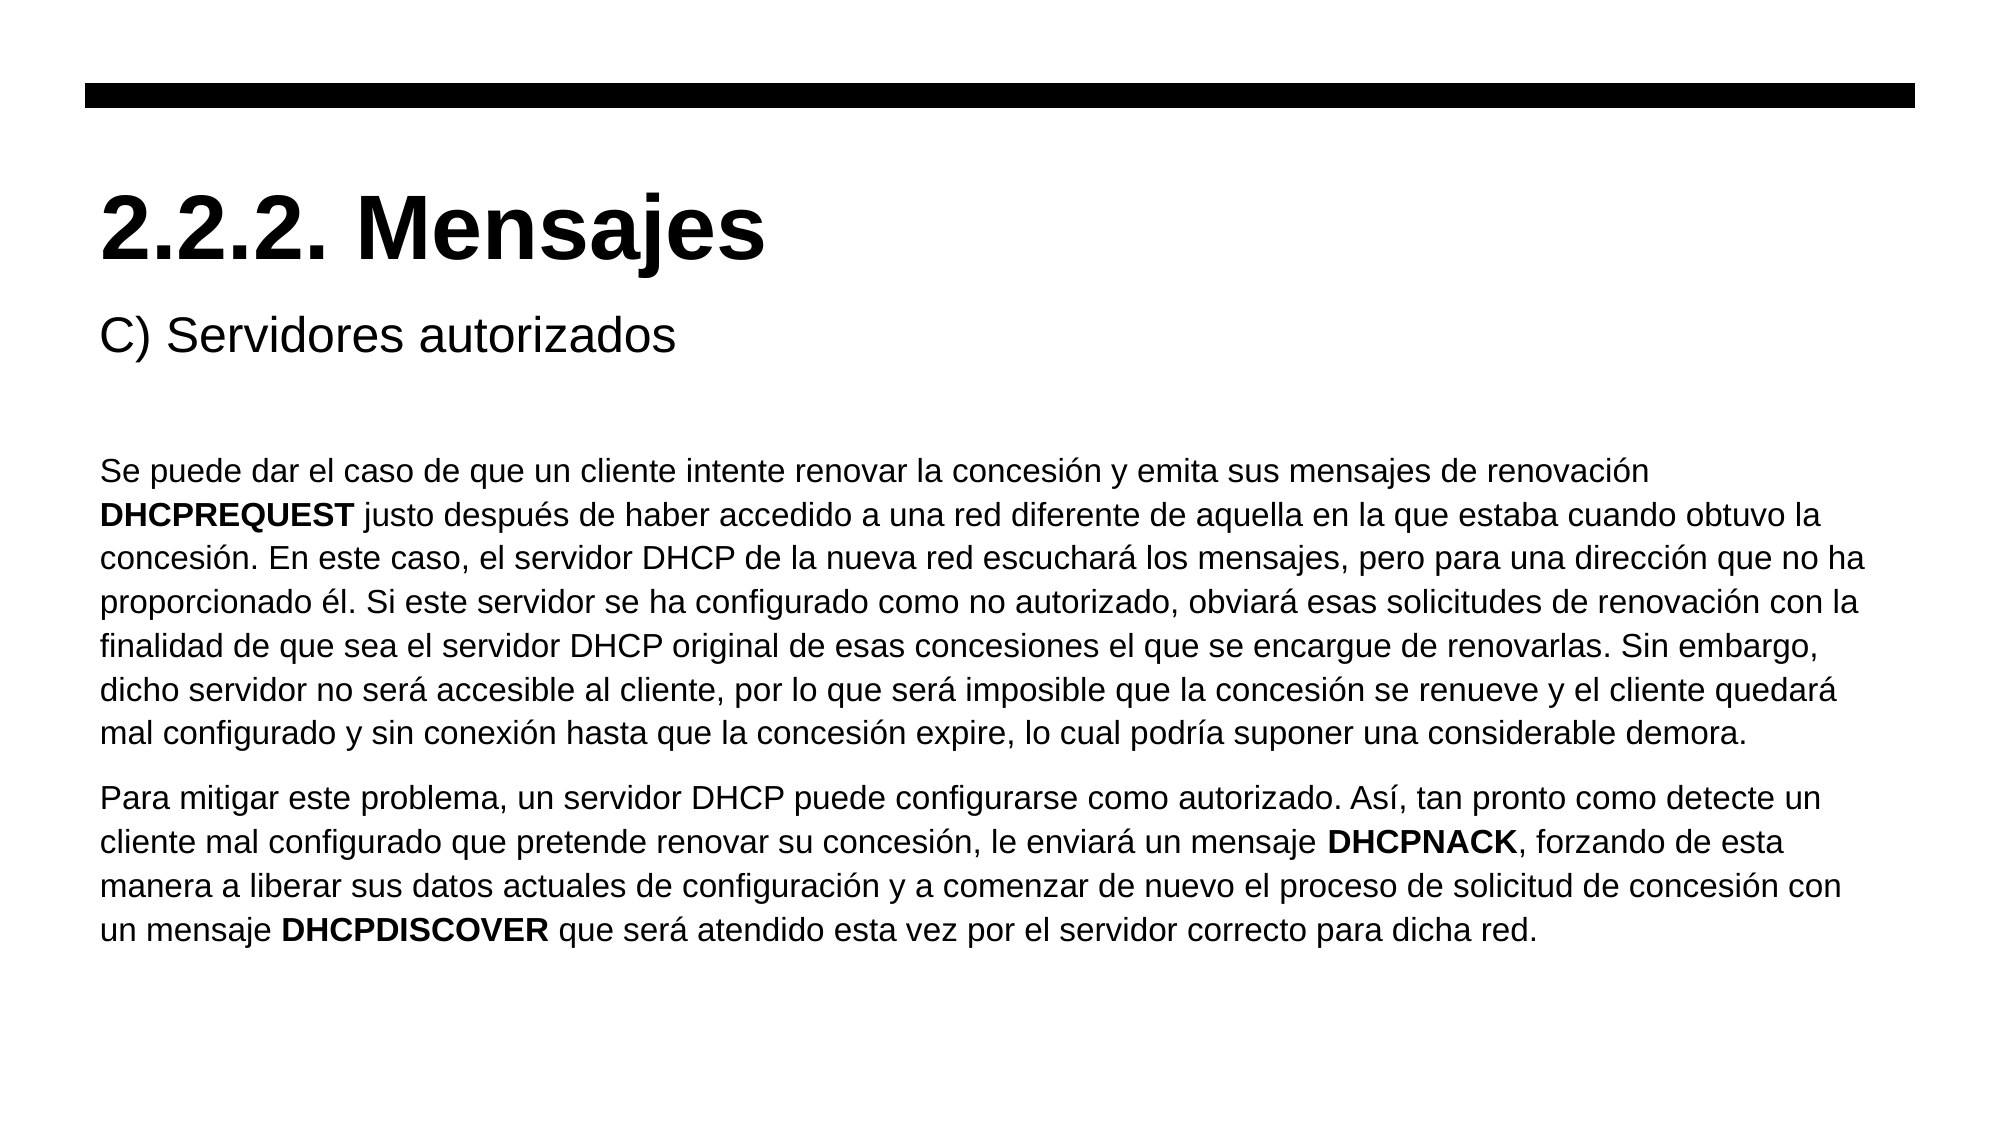

# 2.2.2. Mensajes
C) Servidores autorizados
Se puede dar el caso de que un cliente intente renovar la concesión y emita sus mensajes de renovación DHCPREQUEST justo después de haber accedido a una red diferente de aquella en la que estaba cuando obtuvo la concesión. En este caso, el servidor DHCP de la nueva red escuchará los mensajes, pero para una dirección que no ha proporcionado él. Si este servidor se ha configurado como no autorizado, obviará esas solicitudes de renovación con la finalidad de que sea el servidor DHCP original de esas concesiones el que se encargue de renovarlas. Sin embargo, dicho servidor no será accesible al cliente, por lo que será imposible que la concesión se renueve y el cliente quedará mal configurado y sin conexión hasta que la concesión expire, lo cual podría suponer una considerable demora.
Para mitigar este problema, un servidor DHCP puede configurarse como autorizado. Así, tan pronto como detecte un cliente mal configurado que pretende renovar su concesión, le enviará un mensaje DHCPNACK, forzando de esta manera a liberar sus datos actuales de configuración y a comenzar de nuevo el proceso de solicitud de concesión con un mensaje DHCPDISCOVER que será atendido esta vez por el servidor correcto para dicha red.